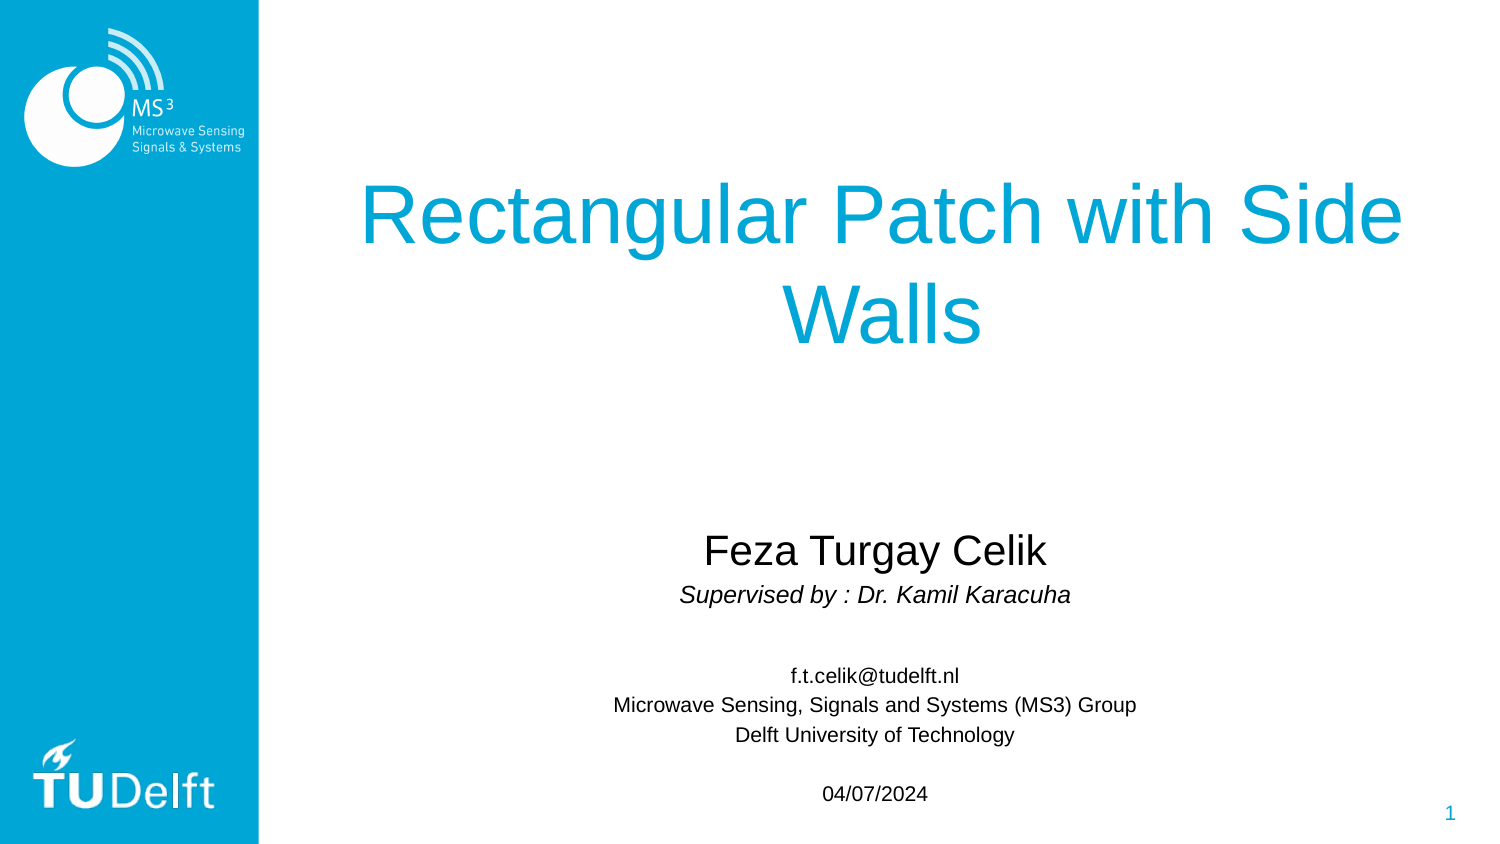

# Rectangular Patch with Side Walls
Feza Turgay Celik
Supervised by : Dr. Kamil Karacuha

f.t.celik@tudelft.nl
Microwave Sensing, Signals and Systems (MS3) Group
Delft University of Technology

04/07/2024